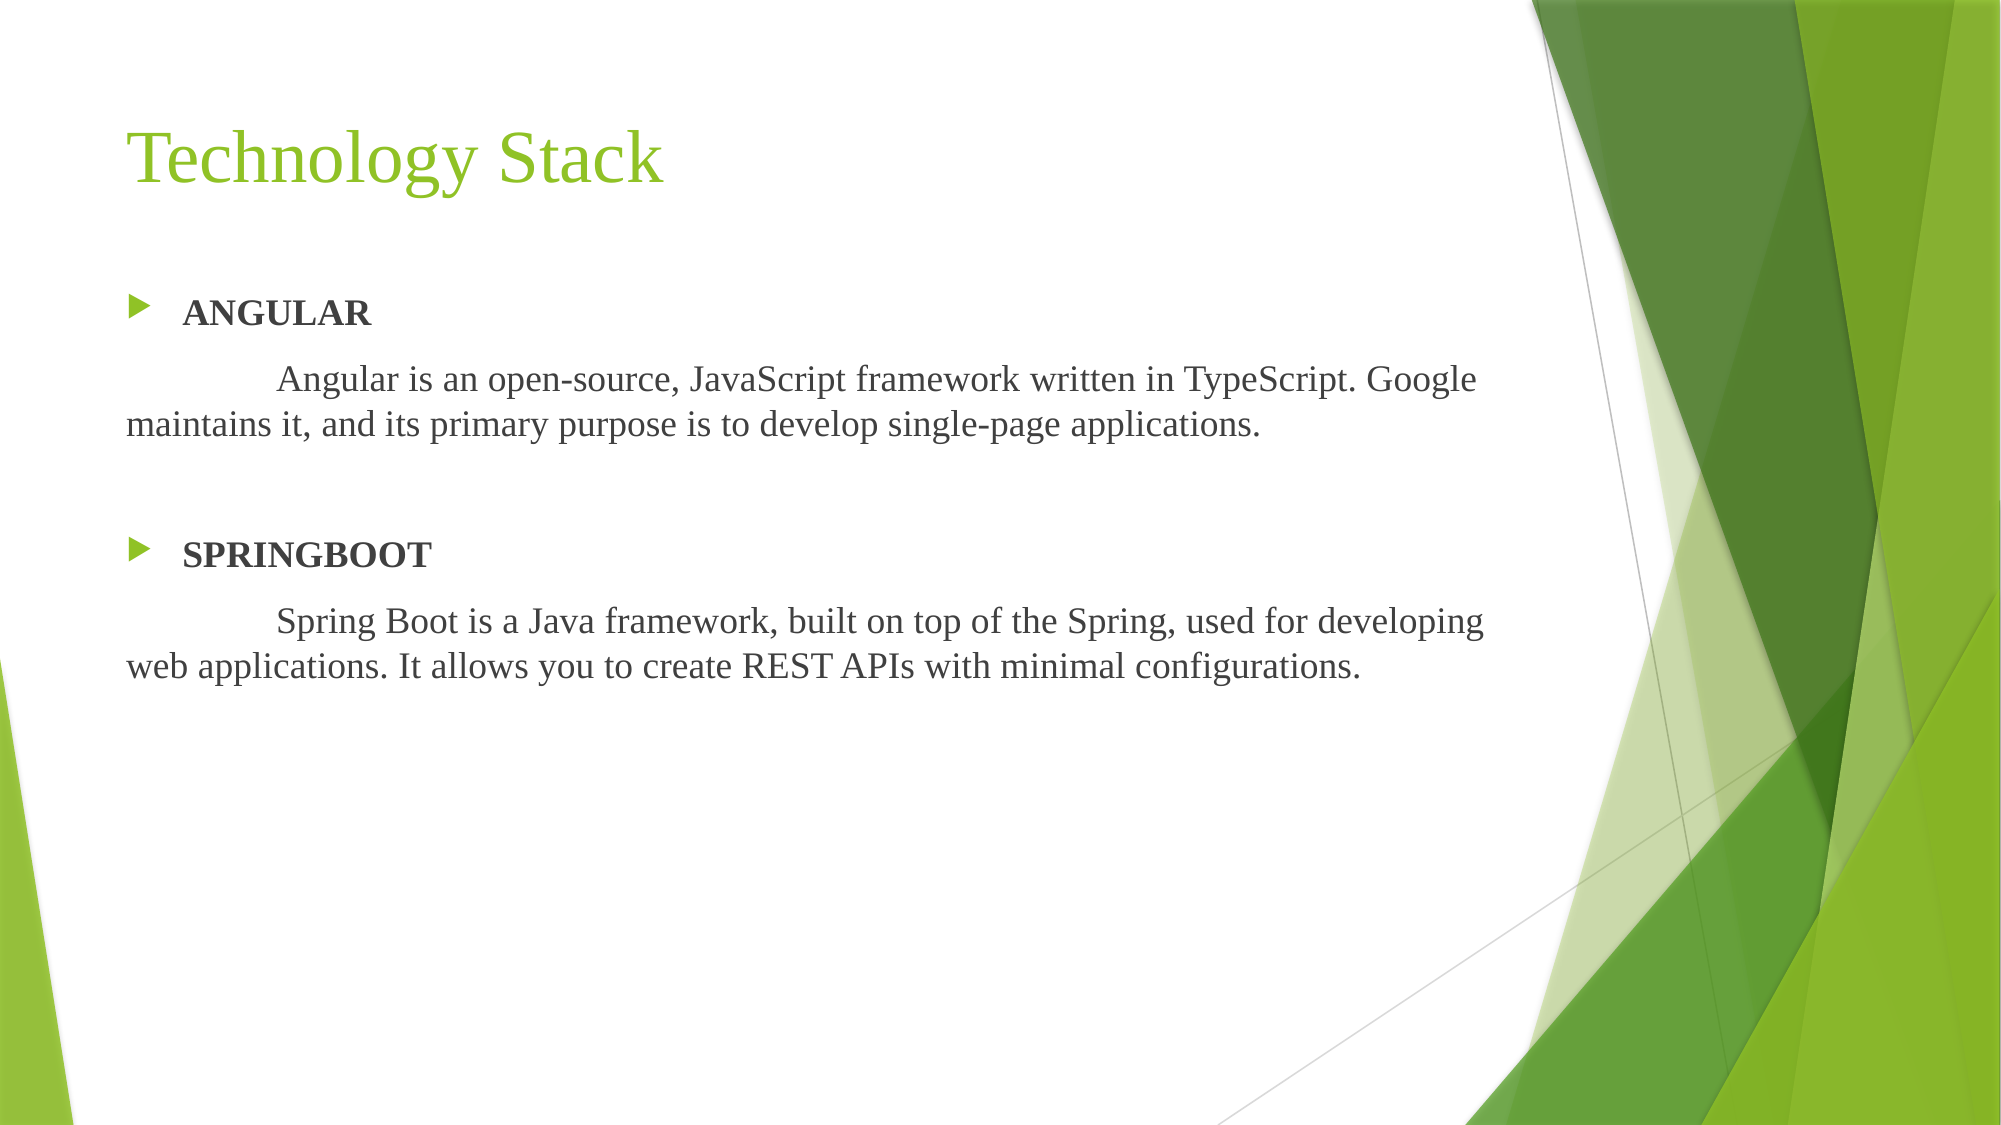

# Technology Stack
ANGULAR
 	Angular is an open-source, JavaScript framework written in TypeScript. Google maintains it, and its primary purpose is to develop single-page applications.

SPRINGBOOT
 	Spring Boot is a Java framework, built on top of the Spring, used for developing web applications. It allows you to create REST APIs with minimal configurations.